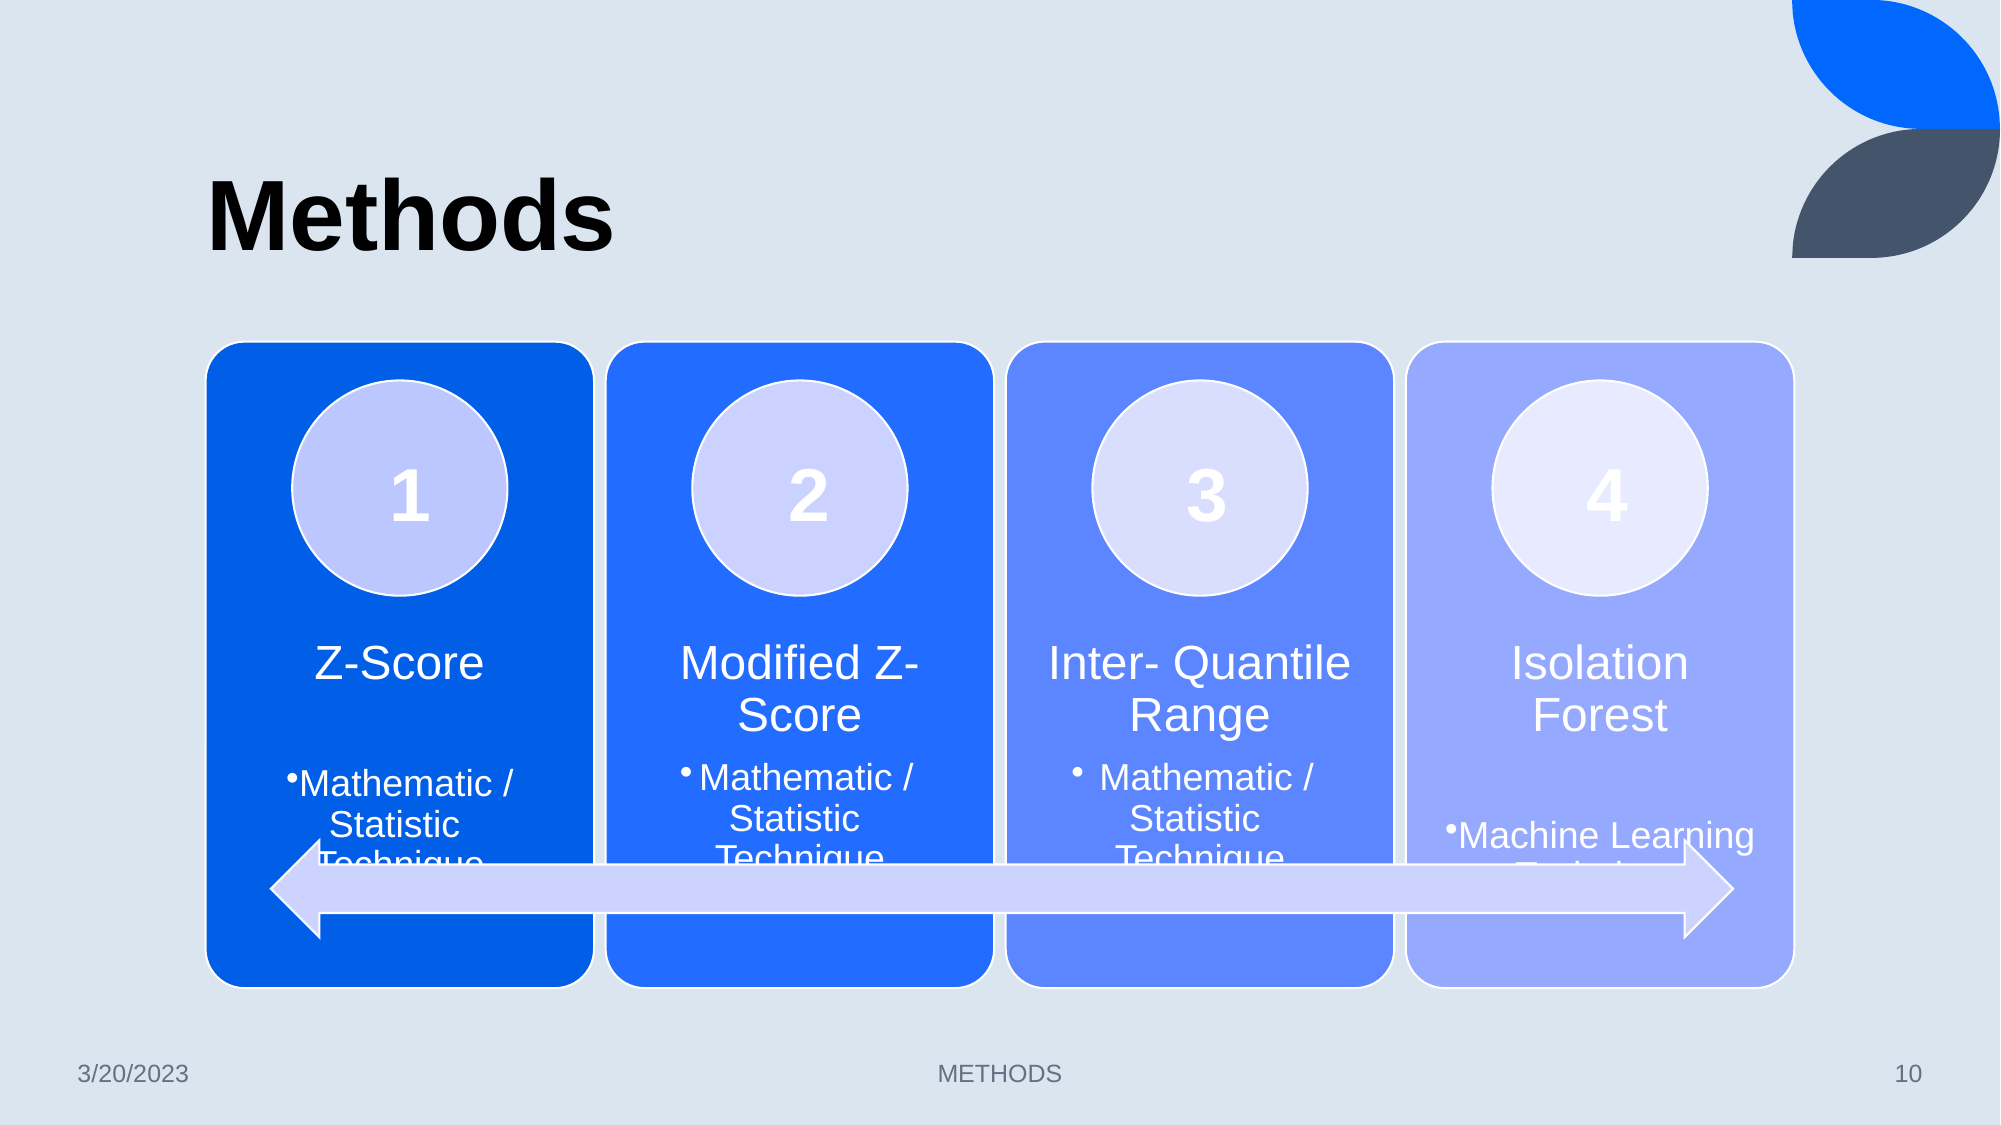

# Methods
Z-Score
Mathematic / Statistic  Technique
Modified Z-Score
Mathematic / Statistic  Technique
Inter- Quantile Range
Mathematic / Statistic  Technique
Isolation Forest
Machine Learning Technique
1
2
3
4
3/20/2023
METHODS
10